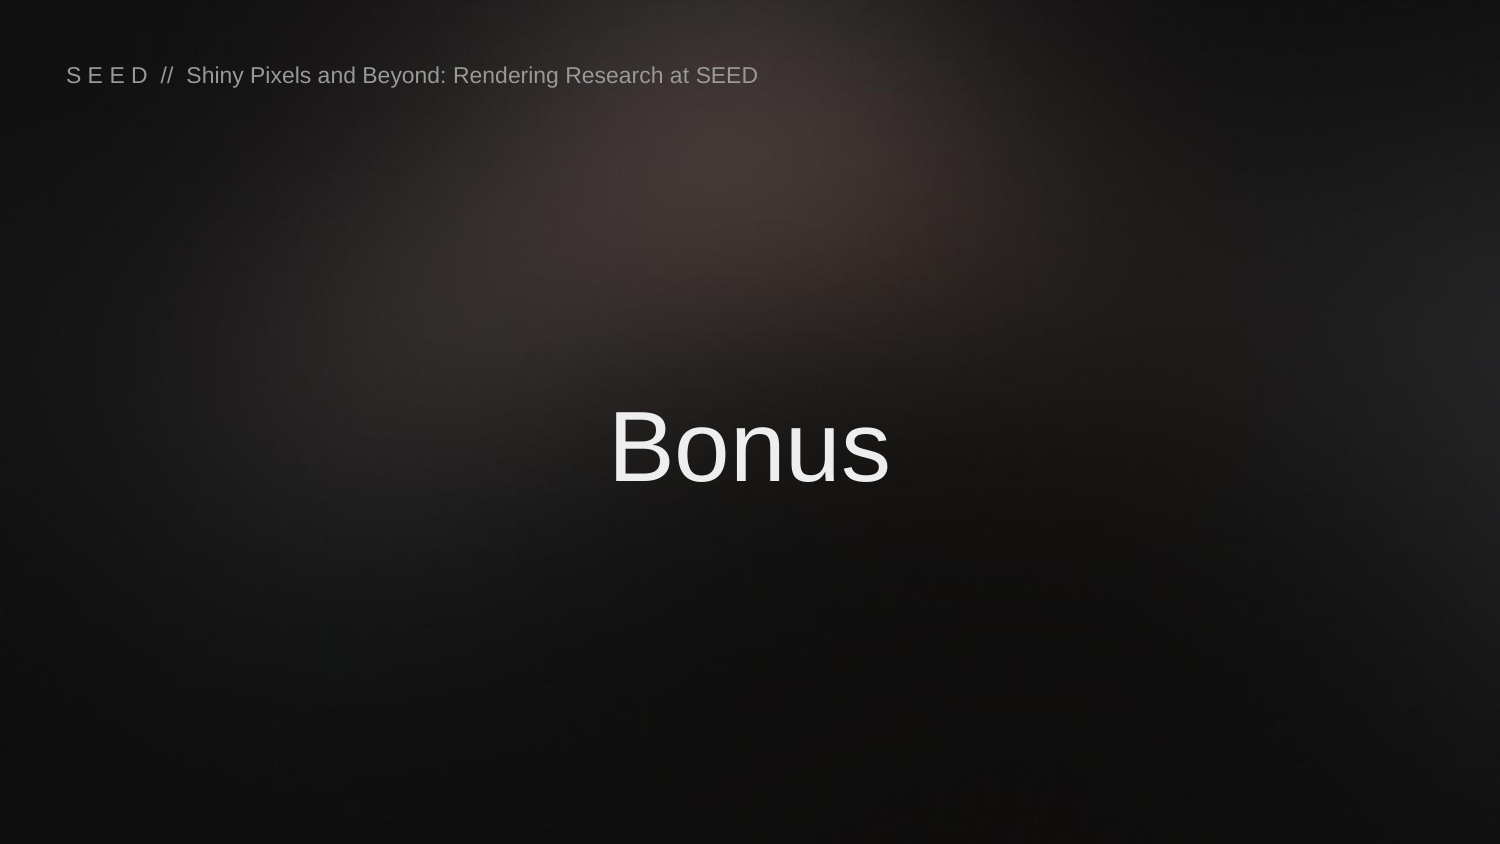

S E E D  //  Shiny Pixels and Beyond: Rendering Research at SEED
# Bonus